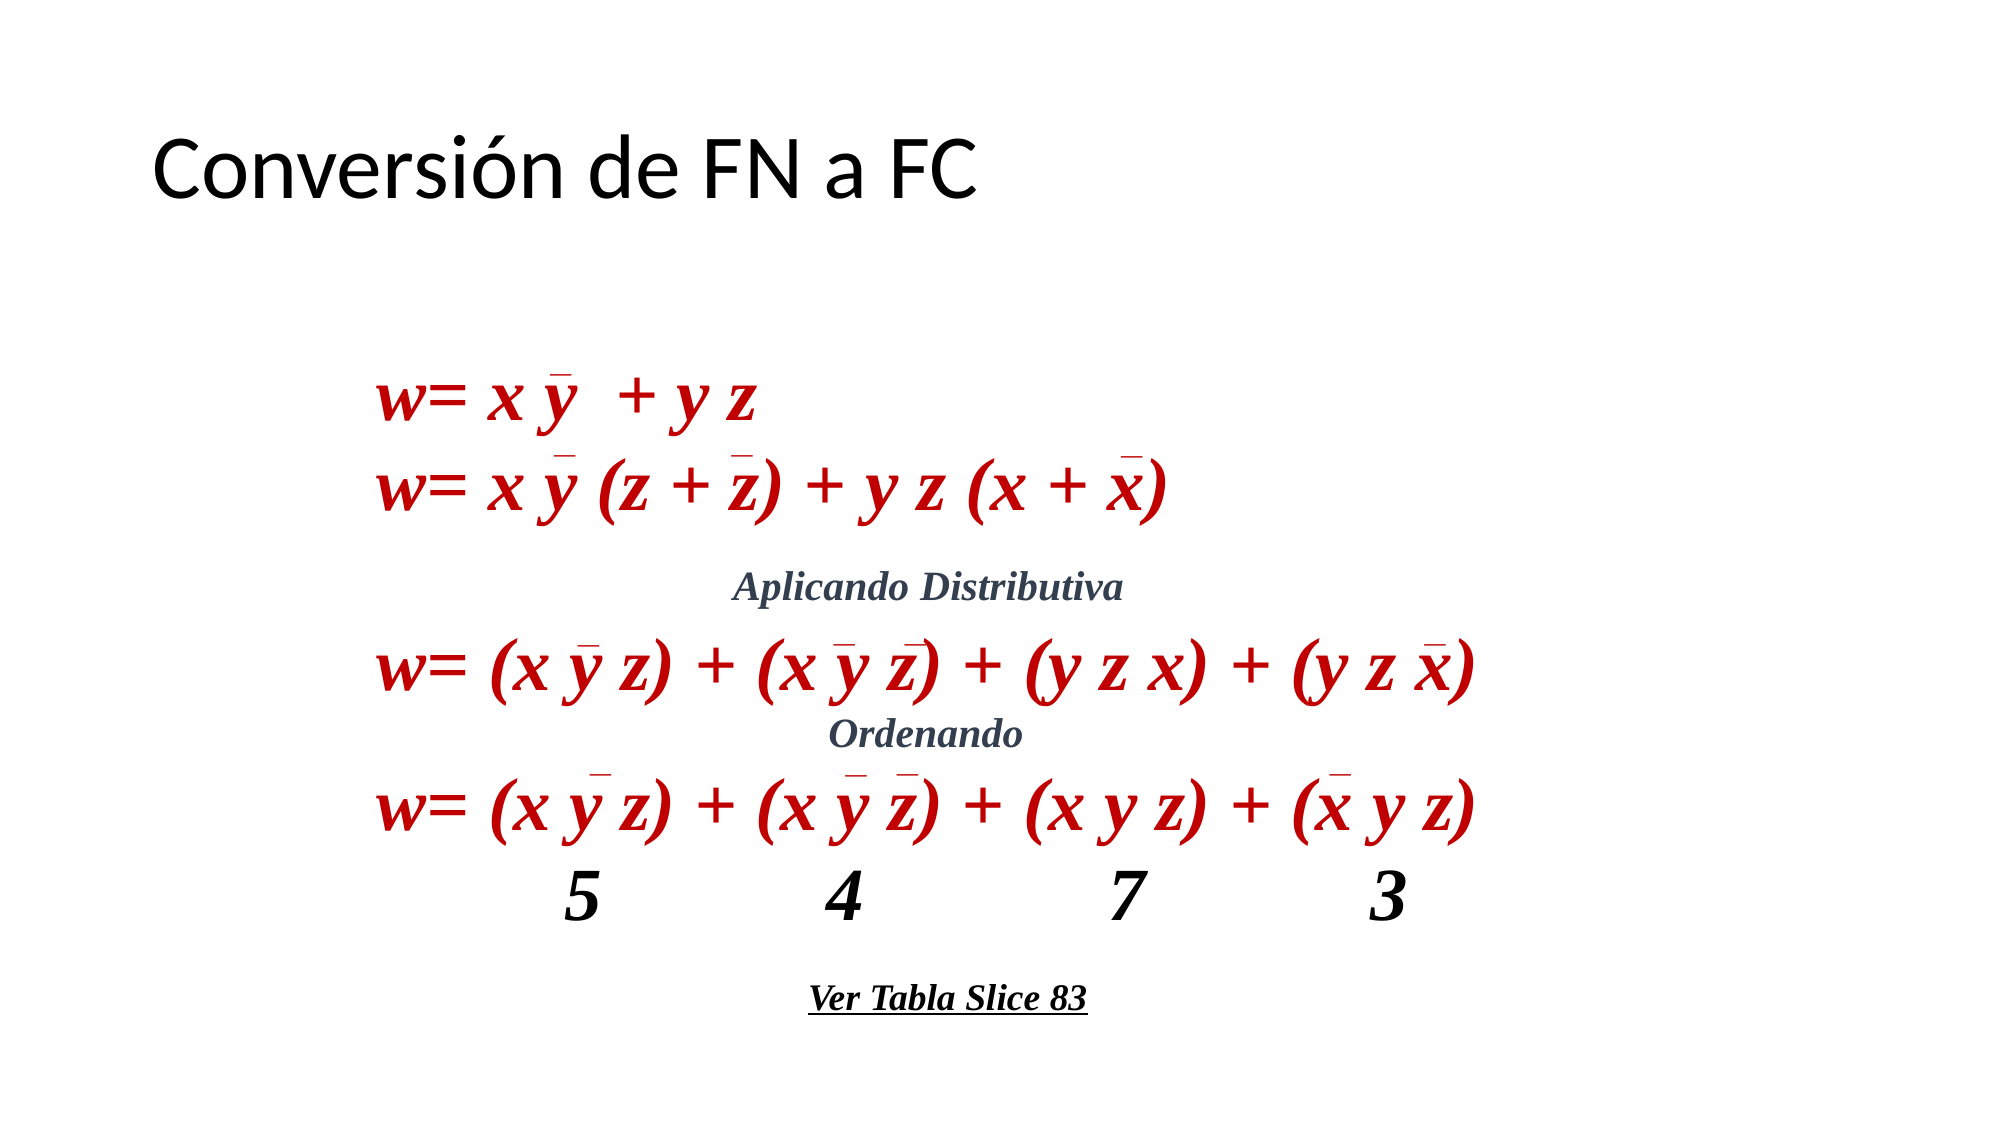

# Conversión de FN a FC
_
w= x y  + y z
w= x y (z + z) + y z (x + x)
                   Aplicando Distributiva
w= (x y z) + (x y z) + (y z x) + (y z x)
                                           Ordenando
w= (x y z) + (x y z) + (x y z) + (x y z)
          5            4             7            3
Ver Tabla Slice 83
_
_
_
_
_
_
_
_
_
_
_